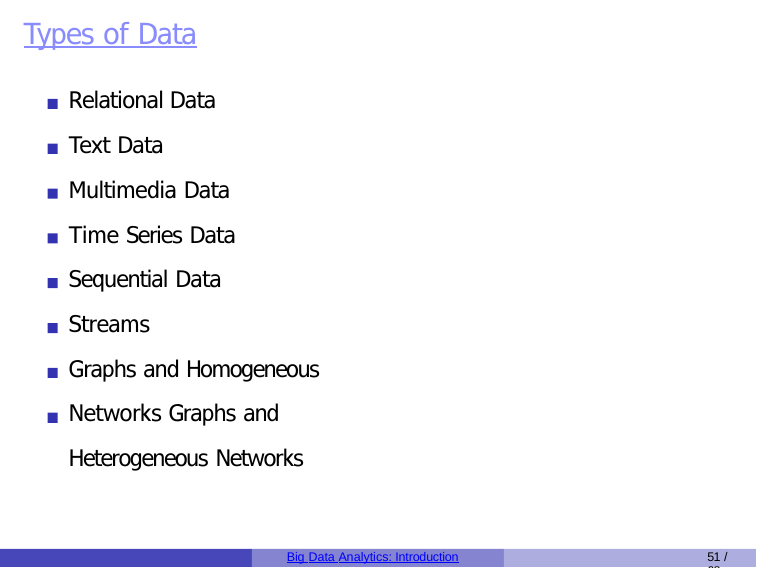

# Types of Data
Relational Data
Text Data Multimedia Data Time Series Data Sequential Data Streams
Graphs and Homogeneous Networks Graphs and Heterogeneous Networks

Big Data Analytics: Introduction
51 / 68